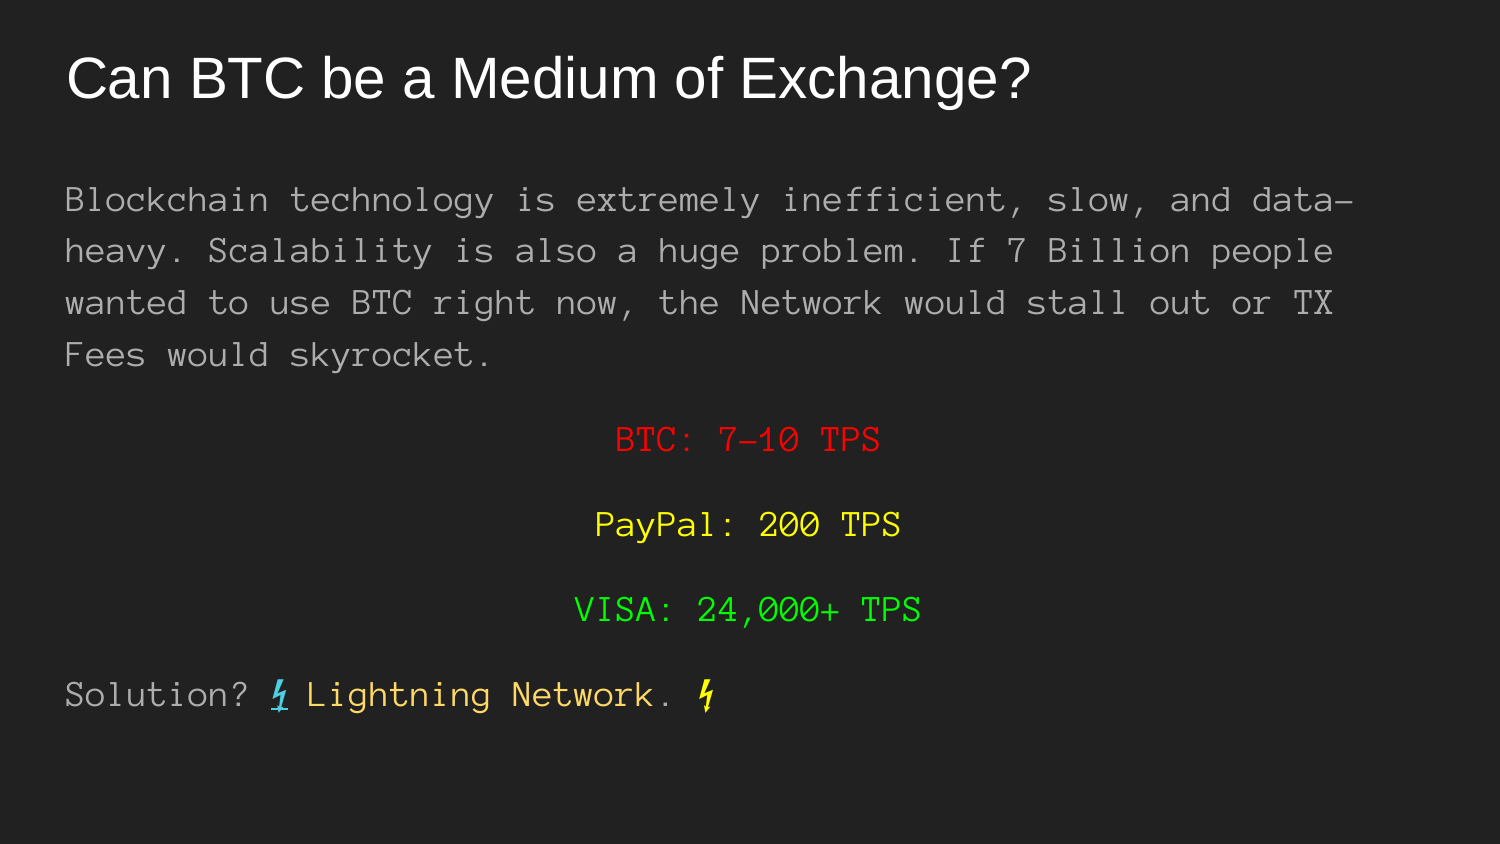

# Can BTC be a Medium of Exchange?
Blockchain technology is extremely inefficient, slow, and data-heavy. Scalability is also a huge problem. If 7 Billion people wanted to use BTC right now, the Network would stall out or TX Fees would skyrocket.
BTC: 7-10 TPS
PayPal: 200 TPS
VISA: 24,000+ TPS
Solution? ⚡ Lightning Network. ⚡